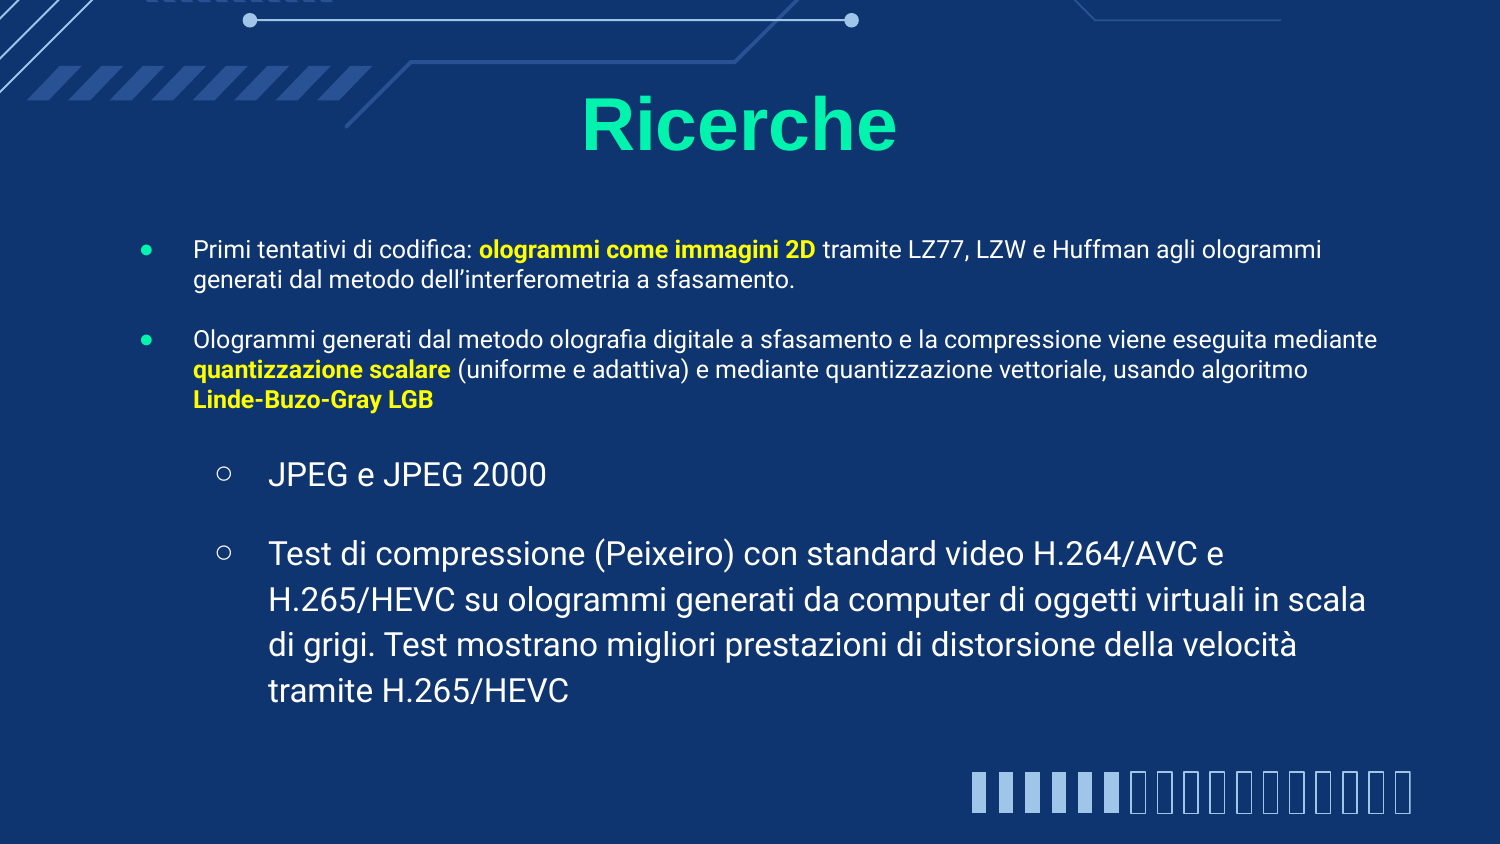

# Ricerche

Primi tentativi di codifica: ologrammi come immagini 2D tramite LZ77, LZW e Huffman agli ologrammi generati dal metodo dell’interferometria a sfasamento.

Ologrammi generati dal metodo olografia digitale a sfasamento e la compressione viene eseguita mediante quantizzazione scalare (uniforme e adattiva) e mediante quantizzazione vettoriale, usando algoritmo Linde-Buzo-Gray LGB
JPEG e JPEG 2000
Test di compressione (Peixeiro) con standard video H.264/AVC e H.265/HEVC su ologrammi generati da computer di oggetti virtuali in scala di grigi. Test mostrano migliori prestazioni di distorsione della velocità tramite H.265/HEVC